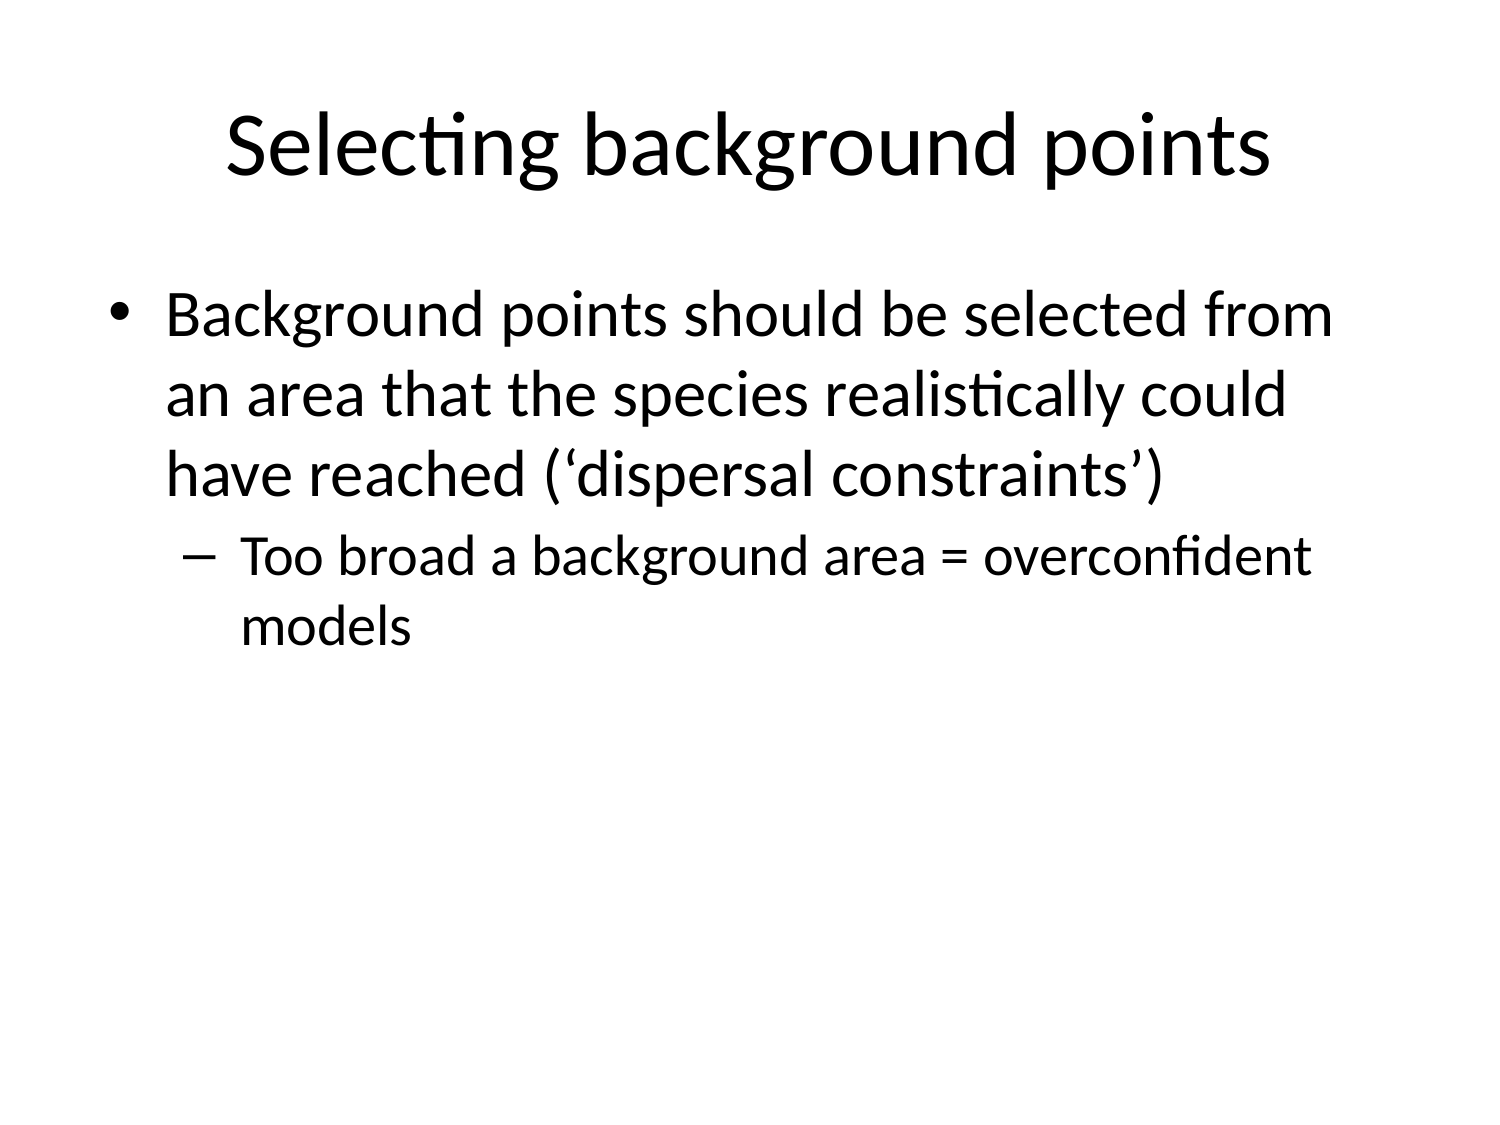

# Selecting background points
Background points should be selected from an area that the species realistically could have reached (‘dispersal constraints’)
Too broad a background area = overconfident models